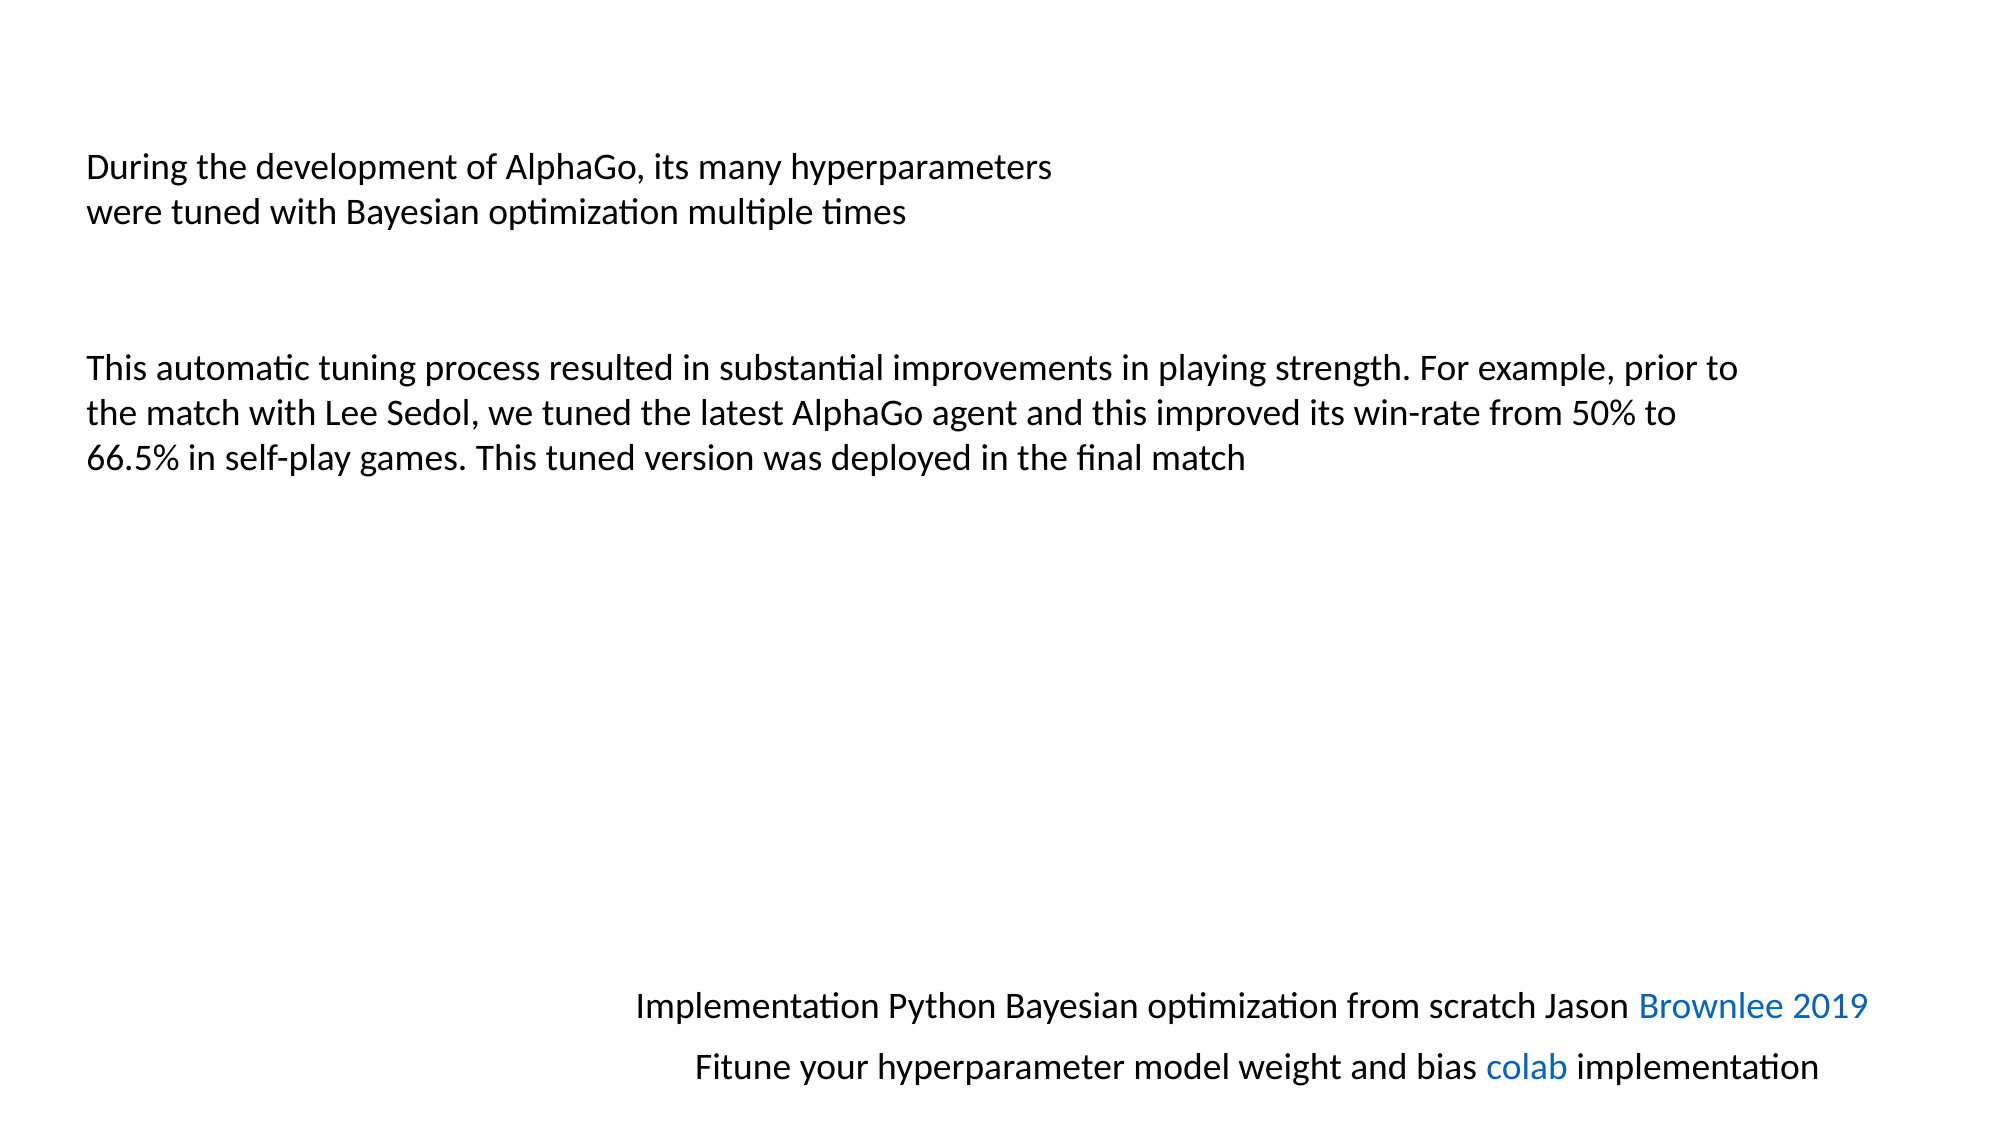

During the development of AlphaGo, its many hyperparameters were tuned with Bayesian optimization multiple times
This automatic tuning process resulted in substantial improvements in playing strength. For example, prior to the match with Lee Sedol, we tuned the latest AlphaGo agent and this improved its win-rate from 50% to 66.5% in self-play games. This tuned version was deployed in the final match
Implementation Python Bayesian optimization from scratch Jason Brownlee 2019
Fitune your hyperparameter model weight and bias colab implementation